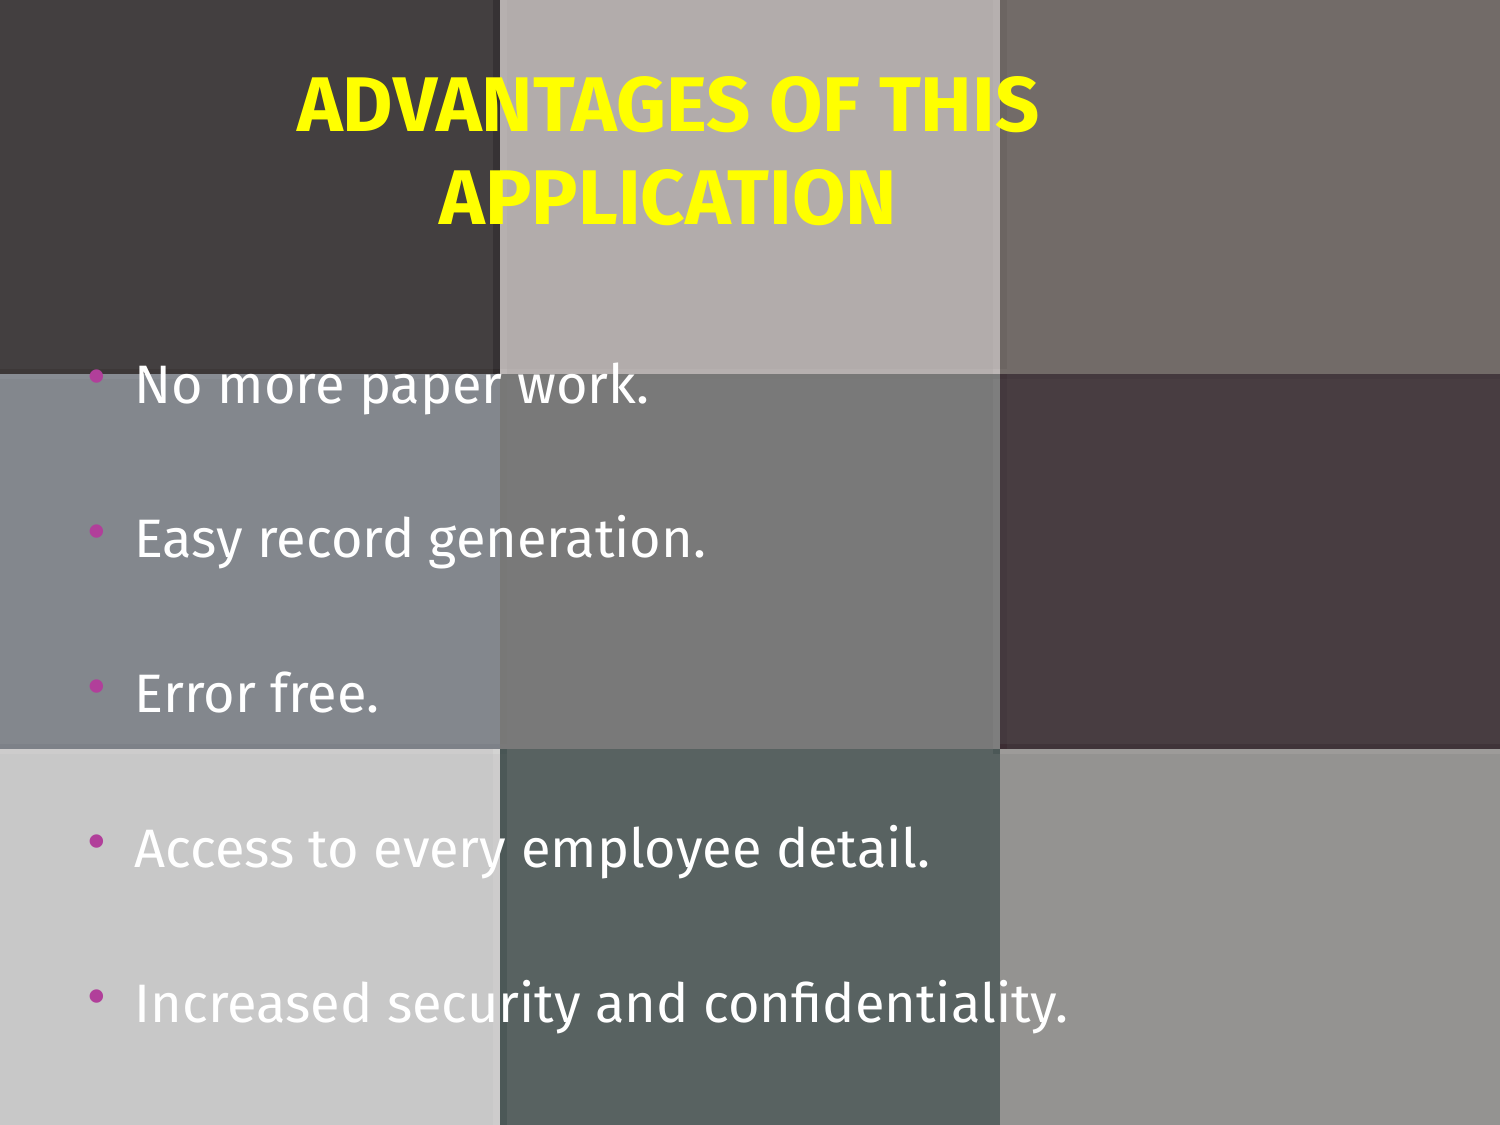

# Advantages of this application

No more paper work.

Easy record generation.

Error free.

Access to every employee detail.

Increased security and confidentiality.